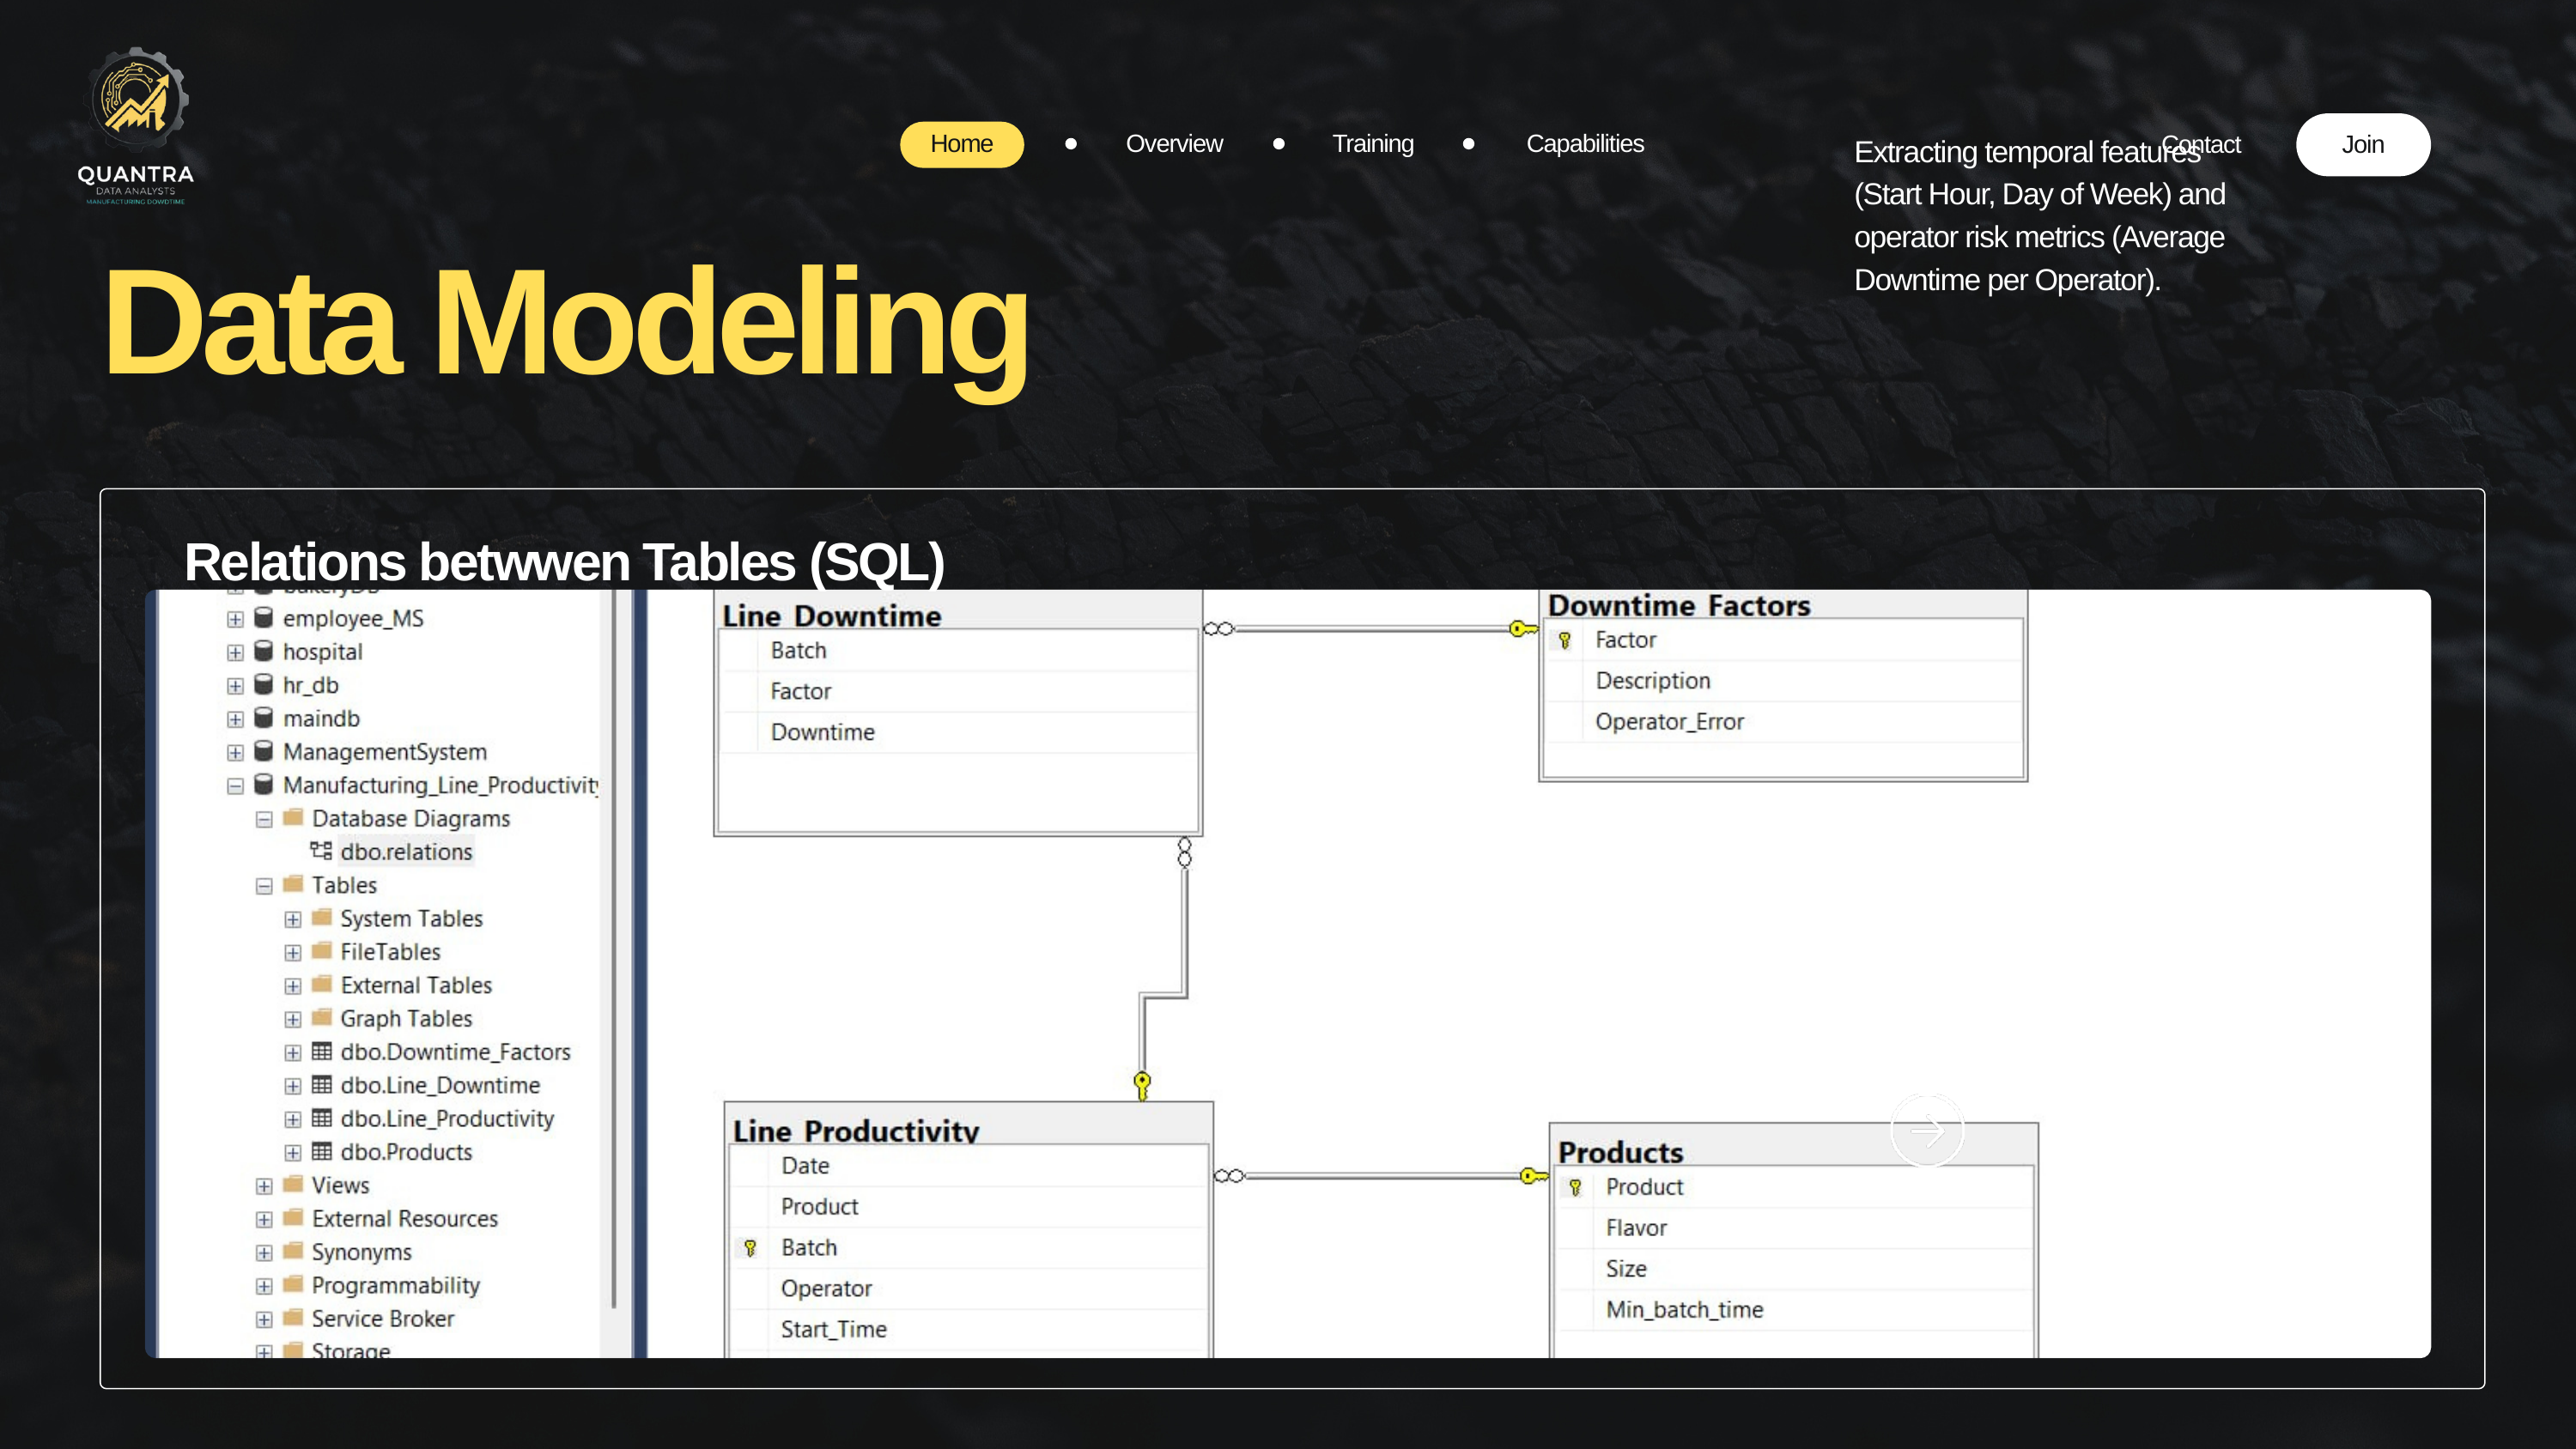

Home
Overview
Training
Capabilities
Contact
Join
Extracting temporal features (Start Hour, Day of Week) and operator risk metrics (Average Downtime per Operator).

Data Modeling

Relations betwwen Tables (SQL)